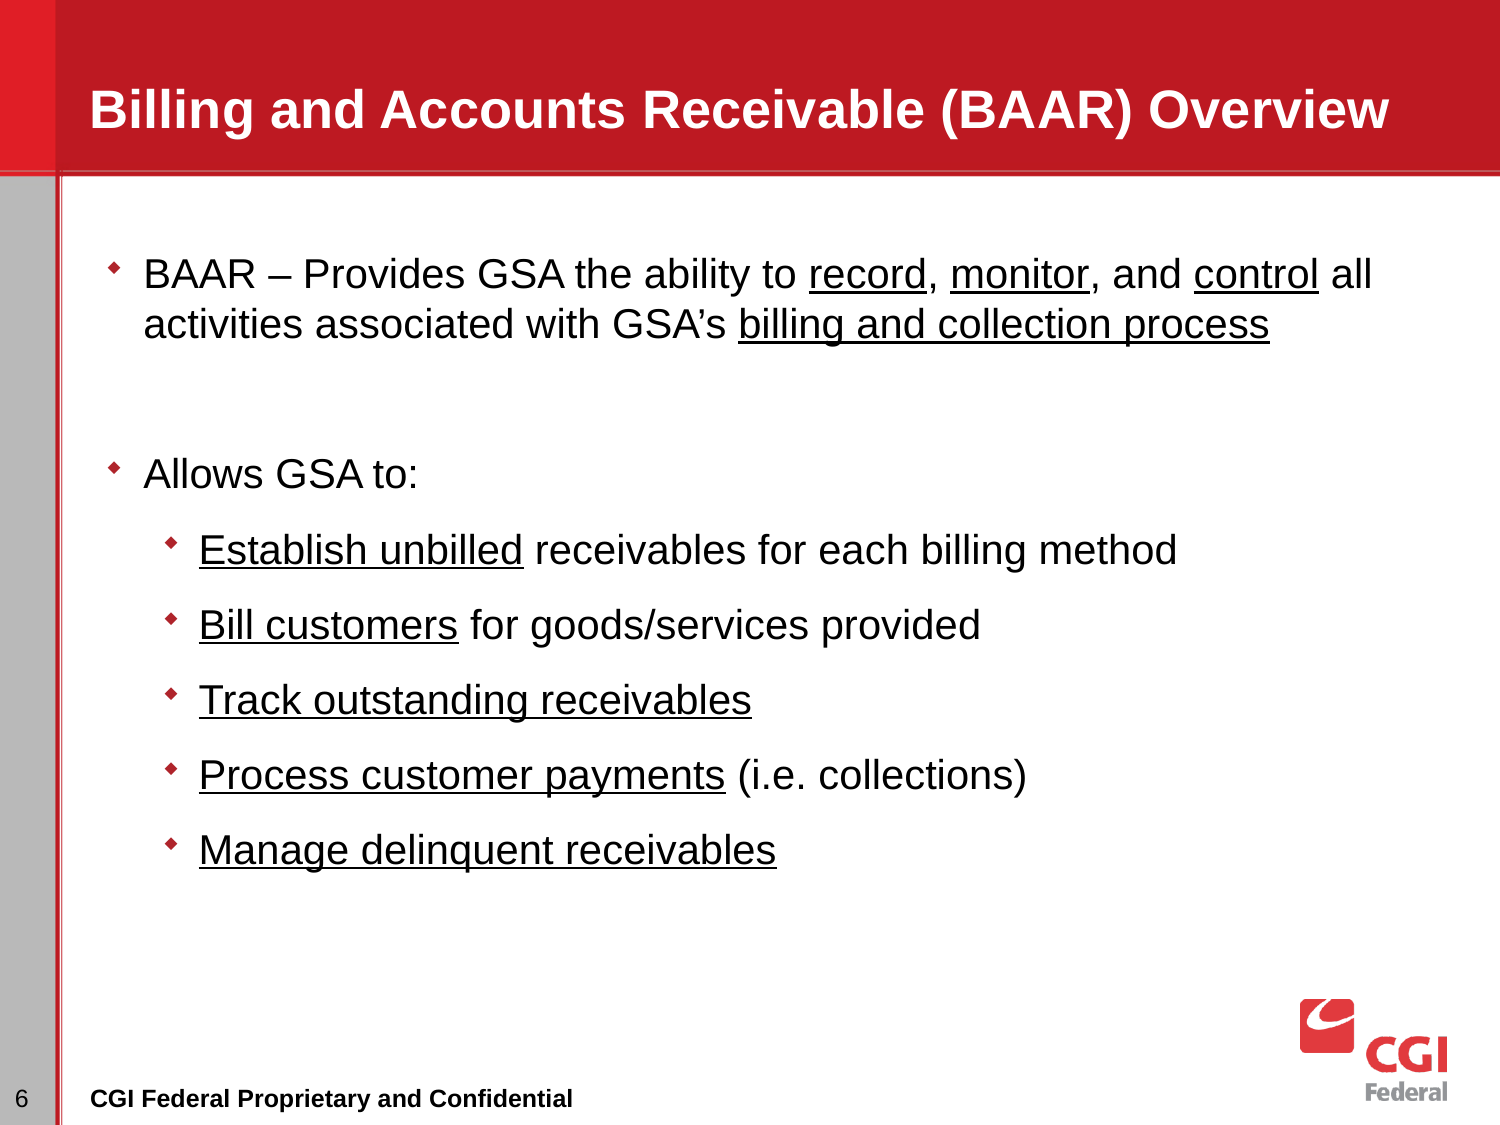

# Billing and Accounts Receivable (BAAR) Overview
BAAR – Provides GSA the ability to record, monitor, and control all activities associated with GSA’s billing and collection process

Allows GSA to:
Establish unbilled receivables for each billing method
Bill customers for goods/services provided
Track outstanding receivables
Process customer payments (i.e. collections)
Manage delinquent receivables

6
CGI Federal Proprietary and Confidential